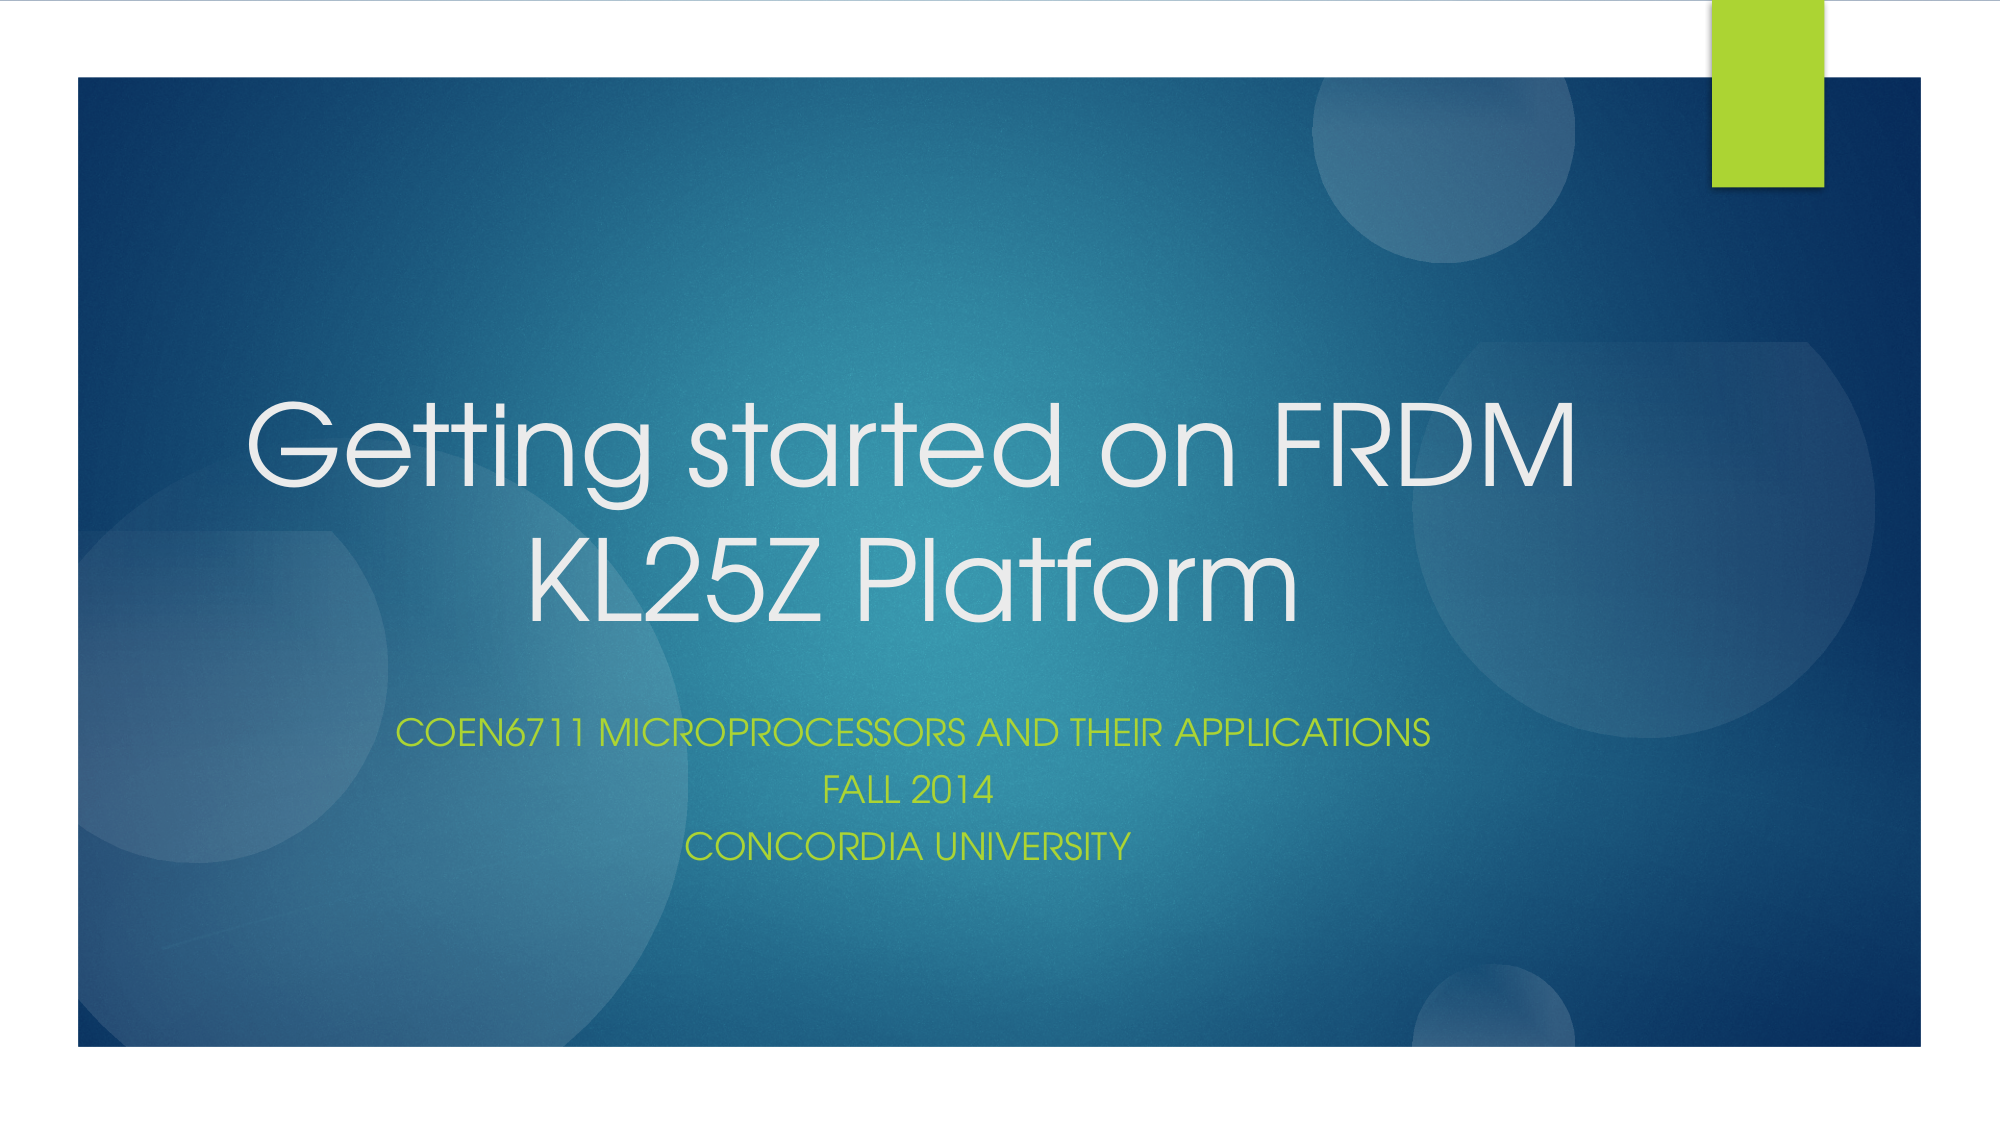

# Getting started on FRDM KL25Z Platform
COEN6711 MICROPROCESSORS AND THEIR APPLICATIONS
FALL 2014
CONCORDIA UNIVERSITY